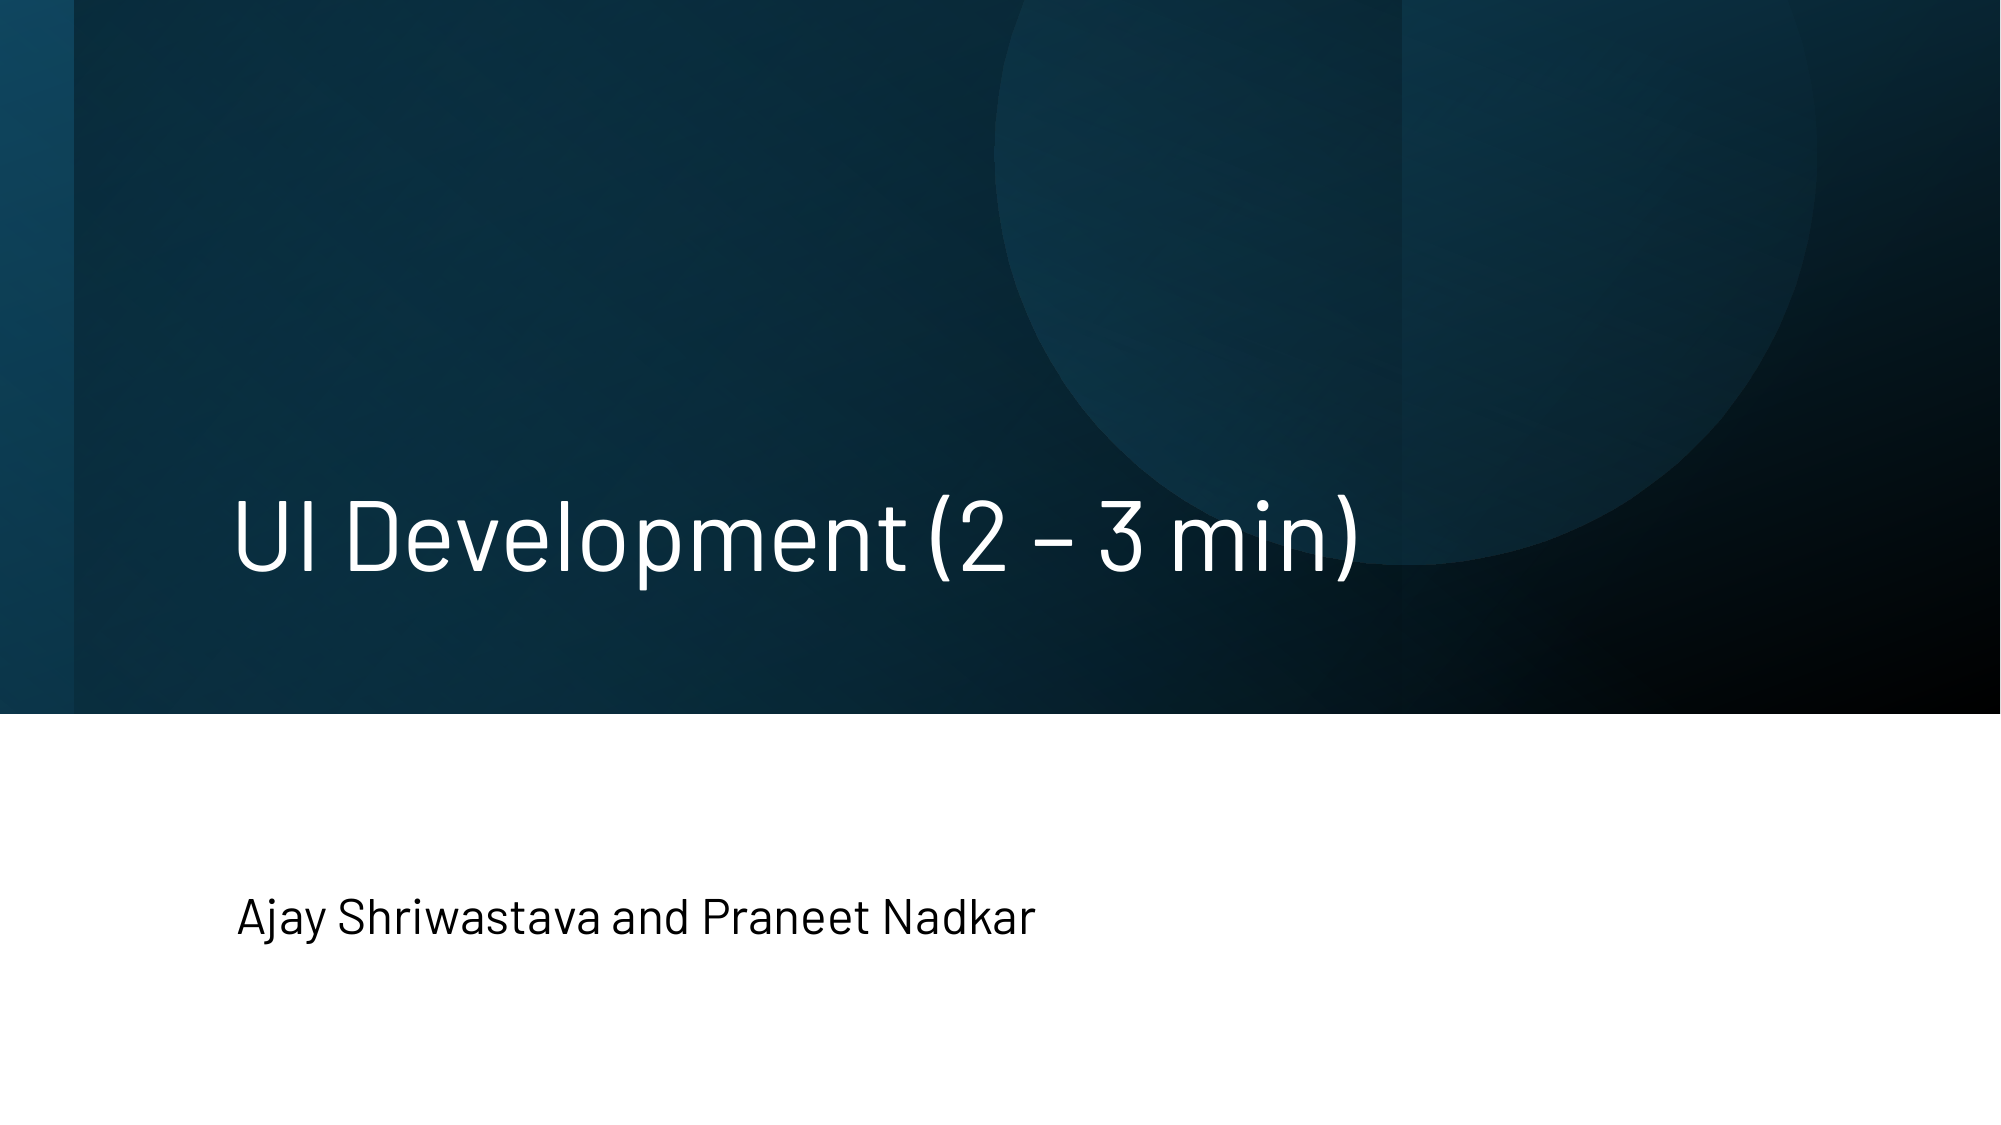

# UI Development (2 – 3 min)
Ajay Shriwastava and Praneet Nadkar